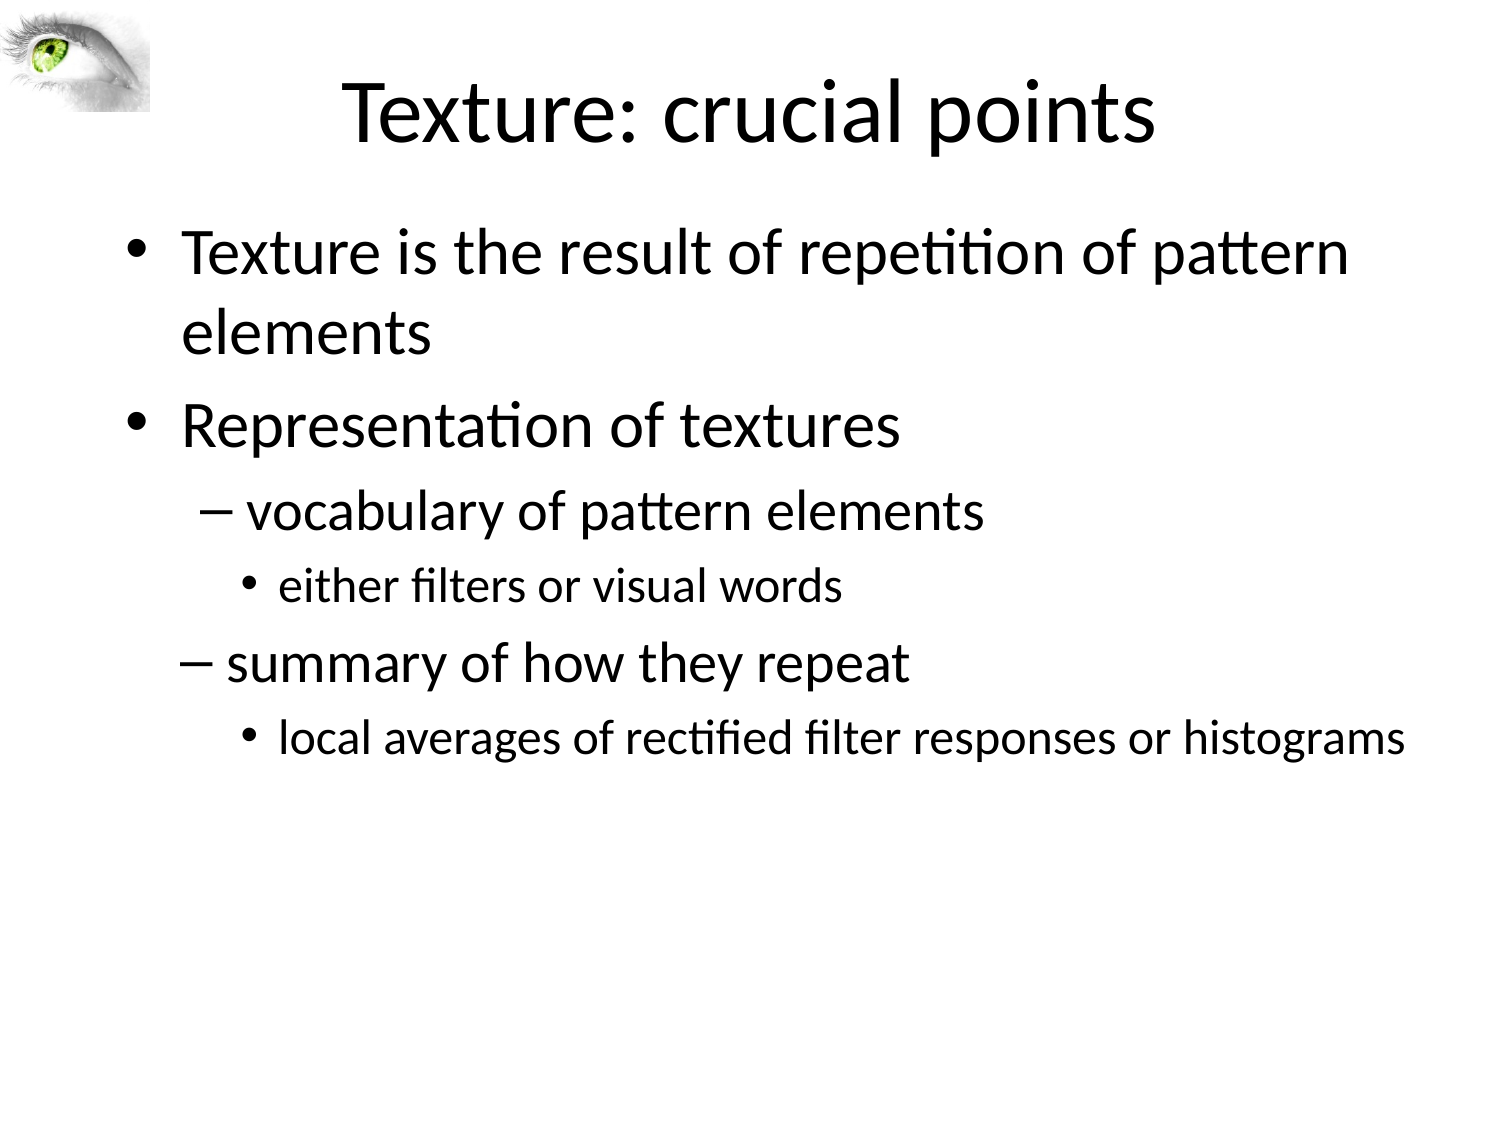

# Texture: crucial points
Texture is the result of repetition of pattern elements
Representation of textures
vocabulary of pattern elements
either filters or visual words
summary of how they repeat
local averages of rectified filter responses or histograms